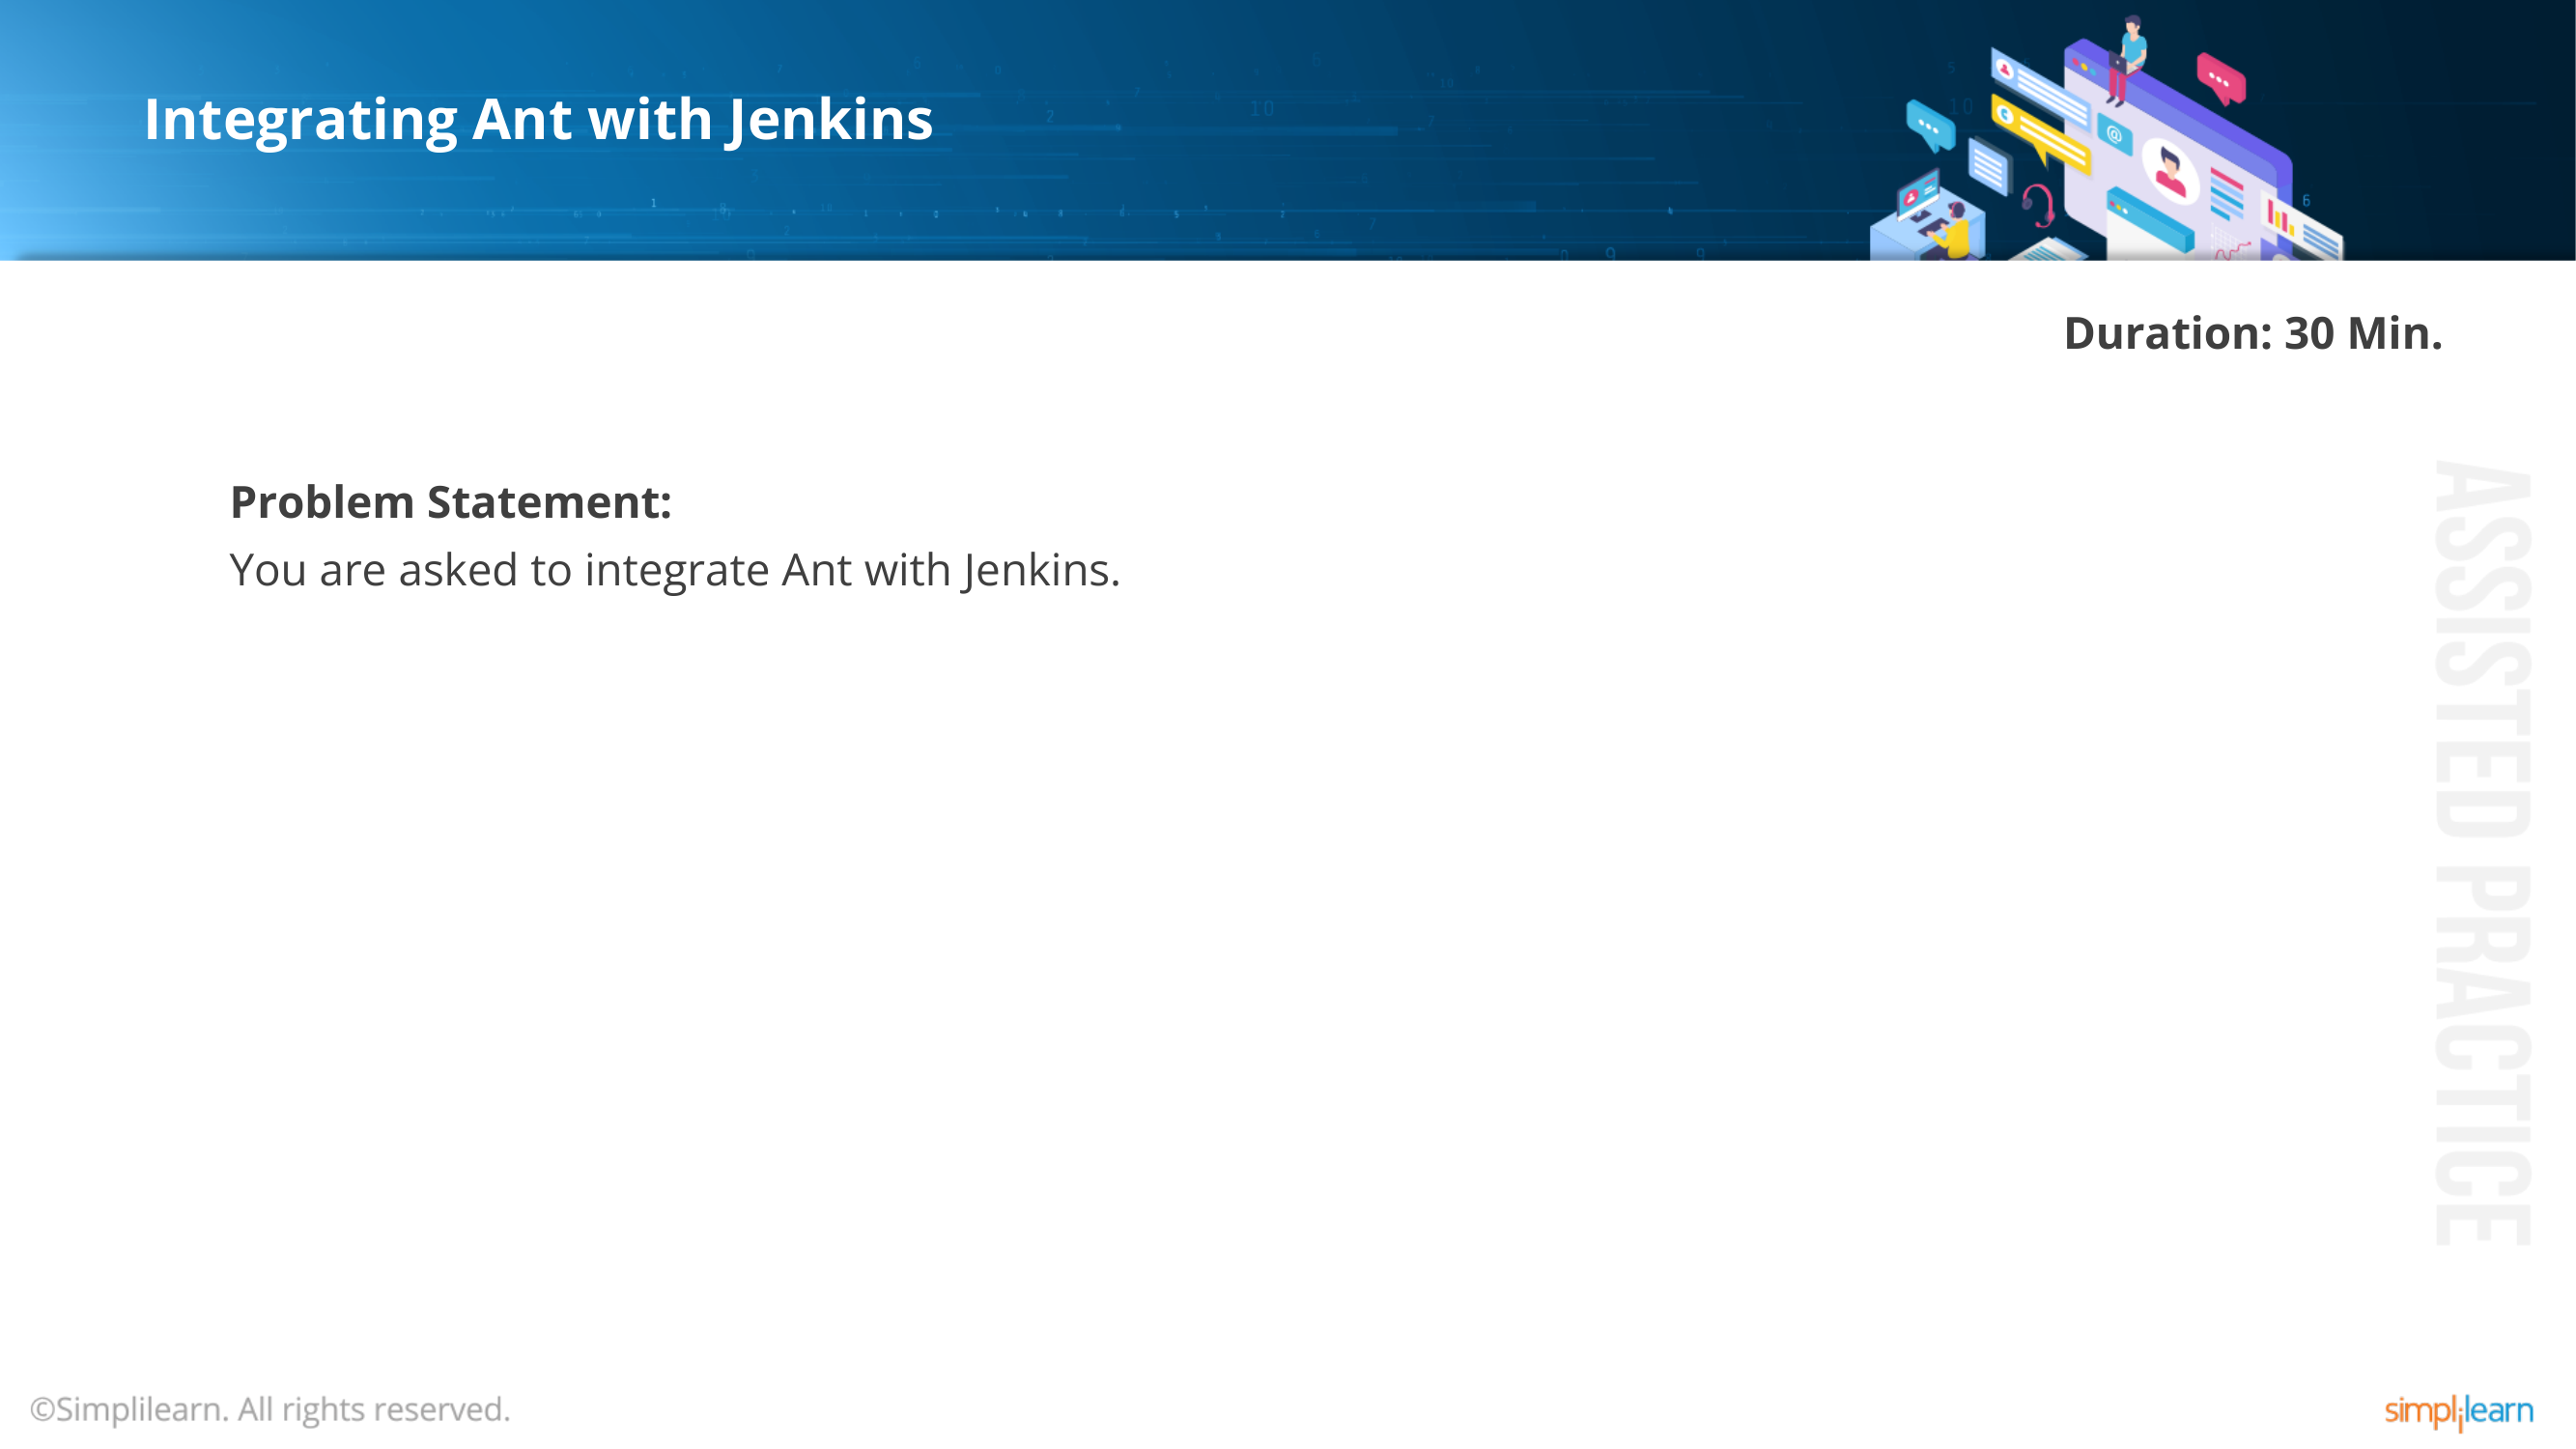

# Integrating Ant with Jenkins
Duration: 30 Min.
Problem Statement:
You are asked to integrate Ant with Jenkins.